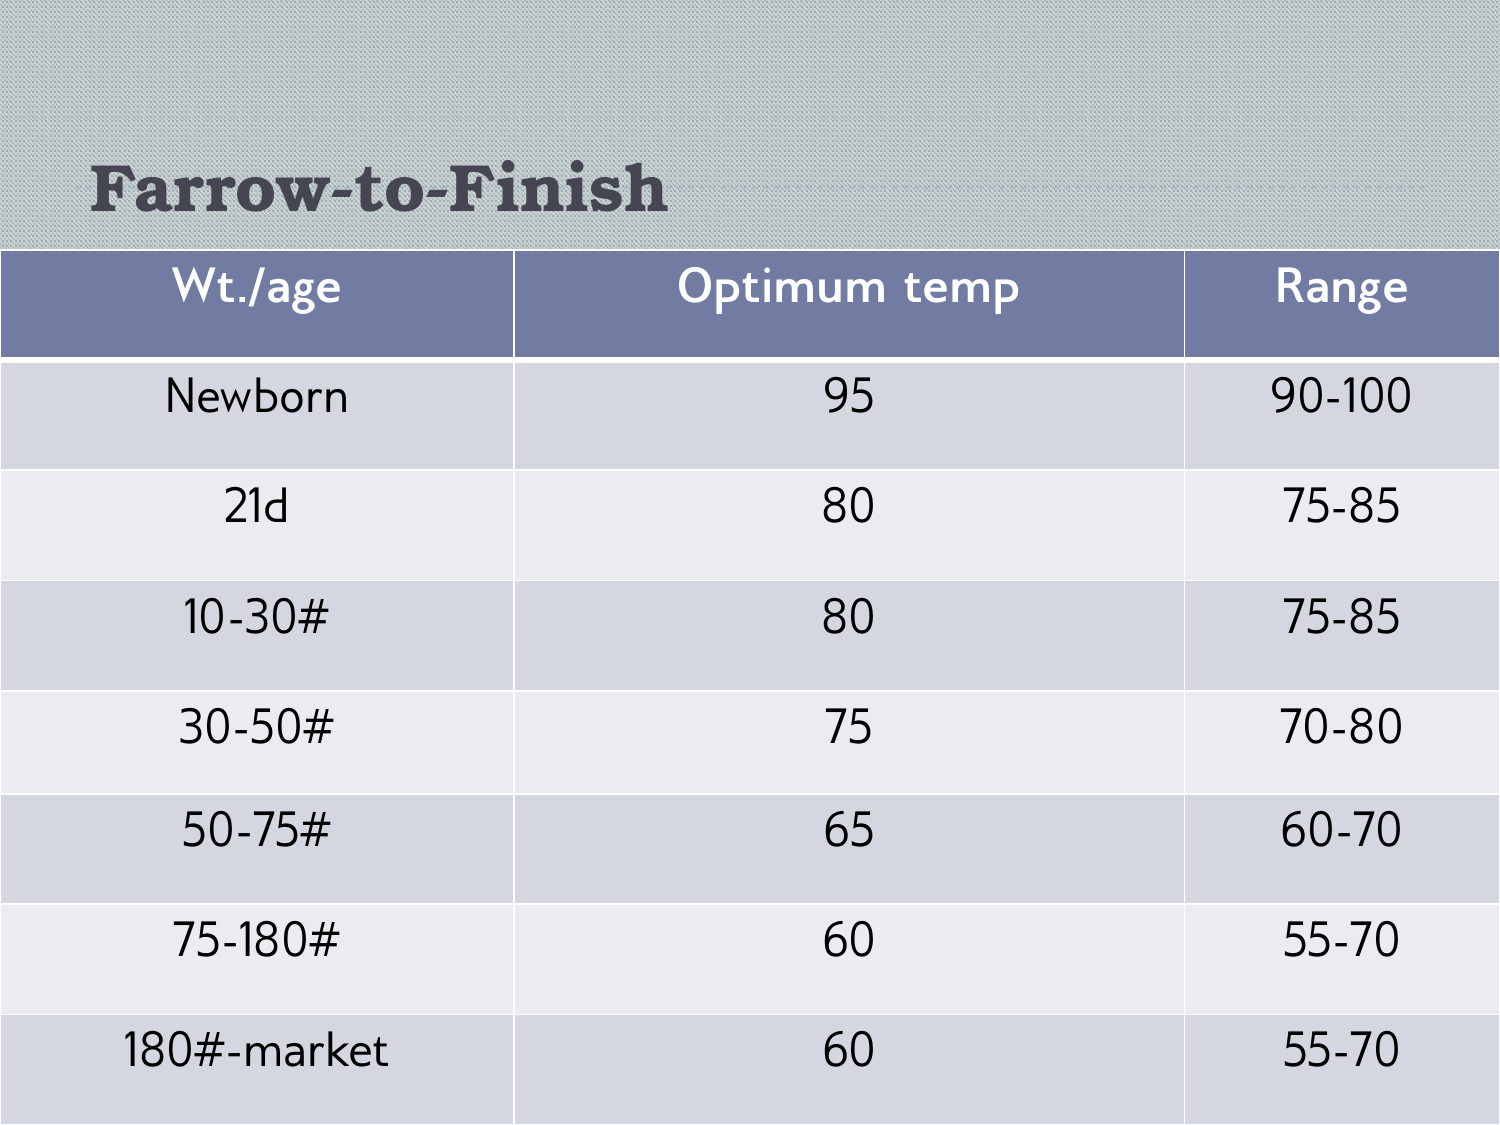

# Farrow-to-Finish
| Wt./age | Optimum temp | Range |
| --- | --- | --- |
| Newborn | 95 | 90-100 |
| 21d | 80 | 75-85 |
| 10-30# | 80 | 75-85 |
| 30-50# | 75 | 70-80 |
| 50-75# | 65 | 60-70 |
| 75-180# | 60 | 55-70 |
| 180#-market | 60 | 55-70 |